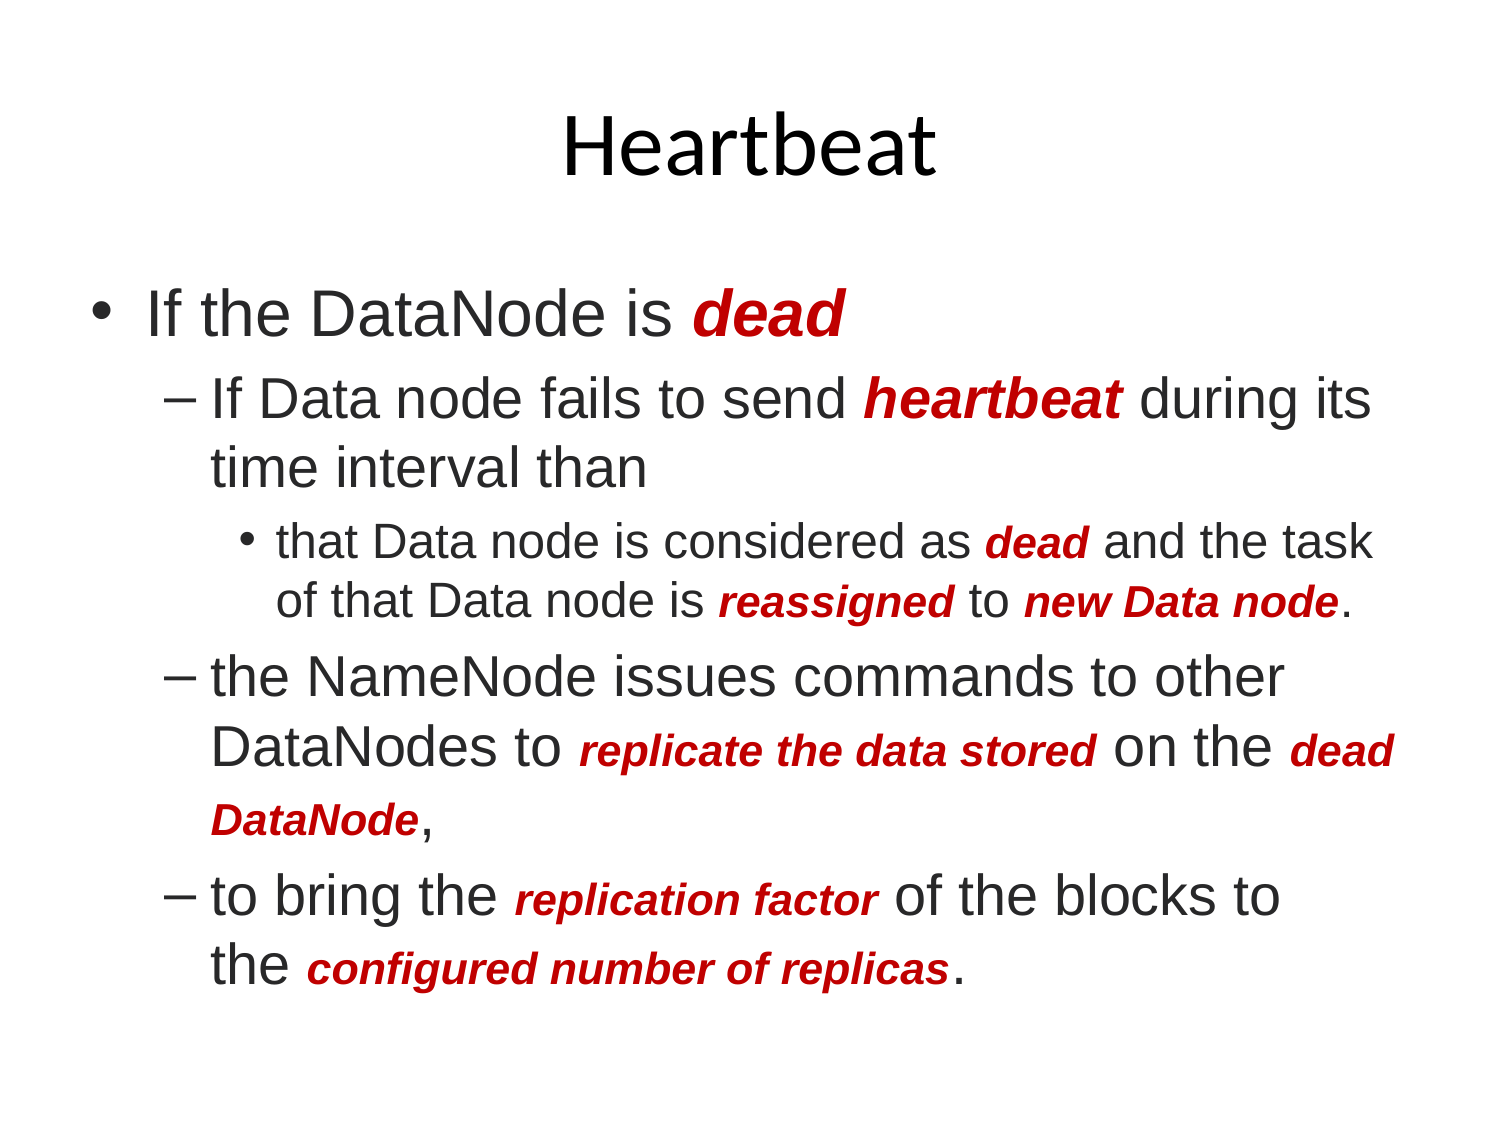

# Heartbeat
If the DataNode is dead
If Data node fails to send heartbeat during its time interval than
that Data node is considered as dead and the task of that Data node is reassigned to new Data node.
the NameNode issues commands to other DataNodes to replicate the data stored on the dead DataNode,
to bring the replication factor of the blocks to the configured number of replicas.